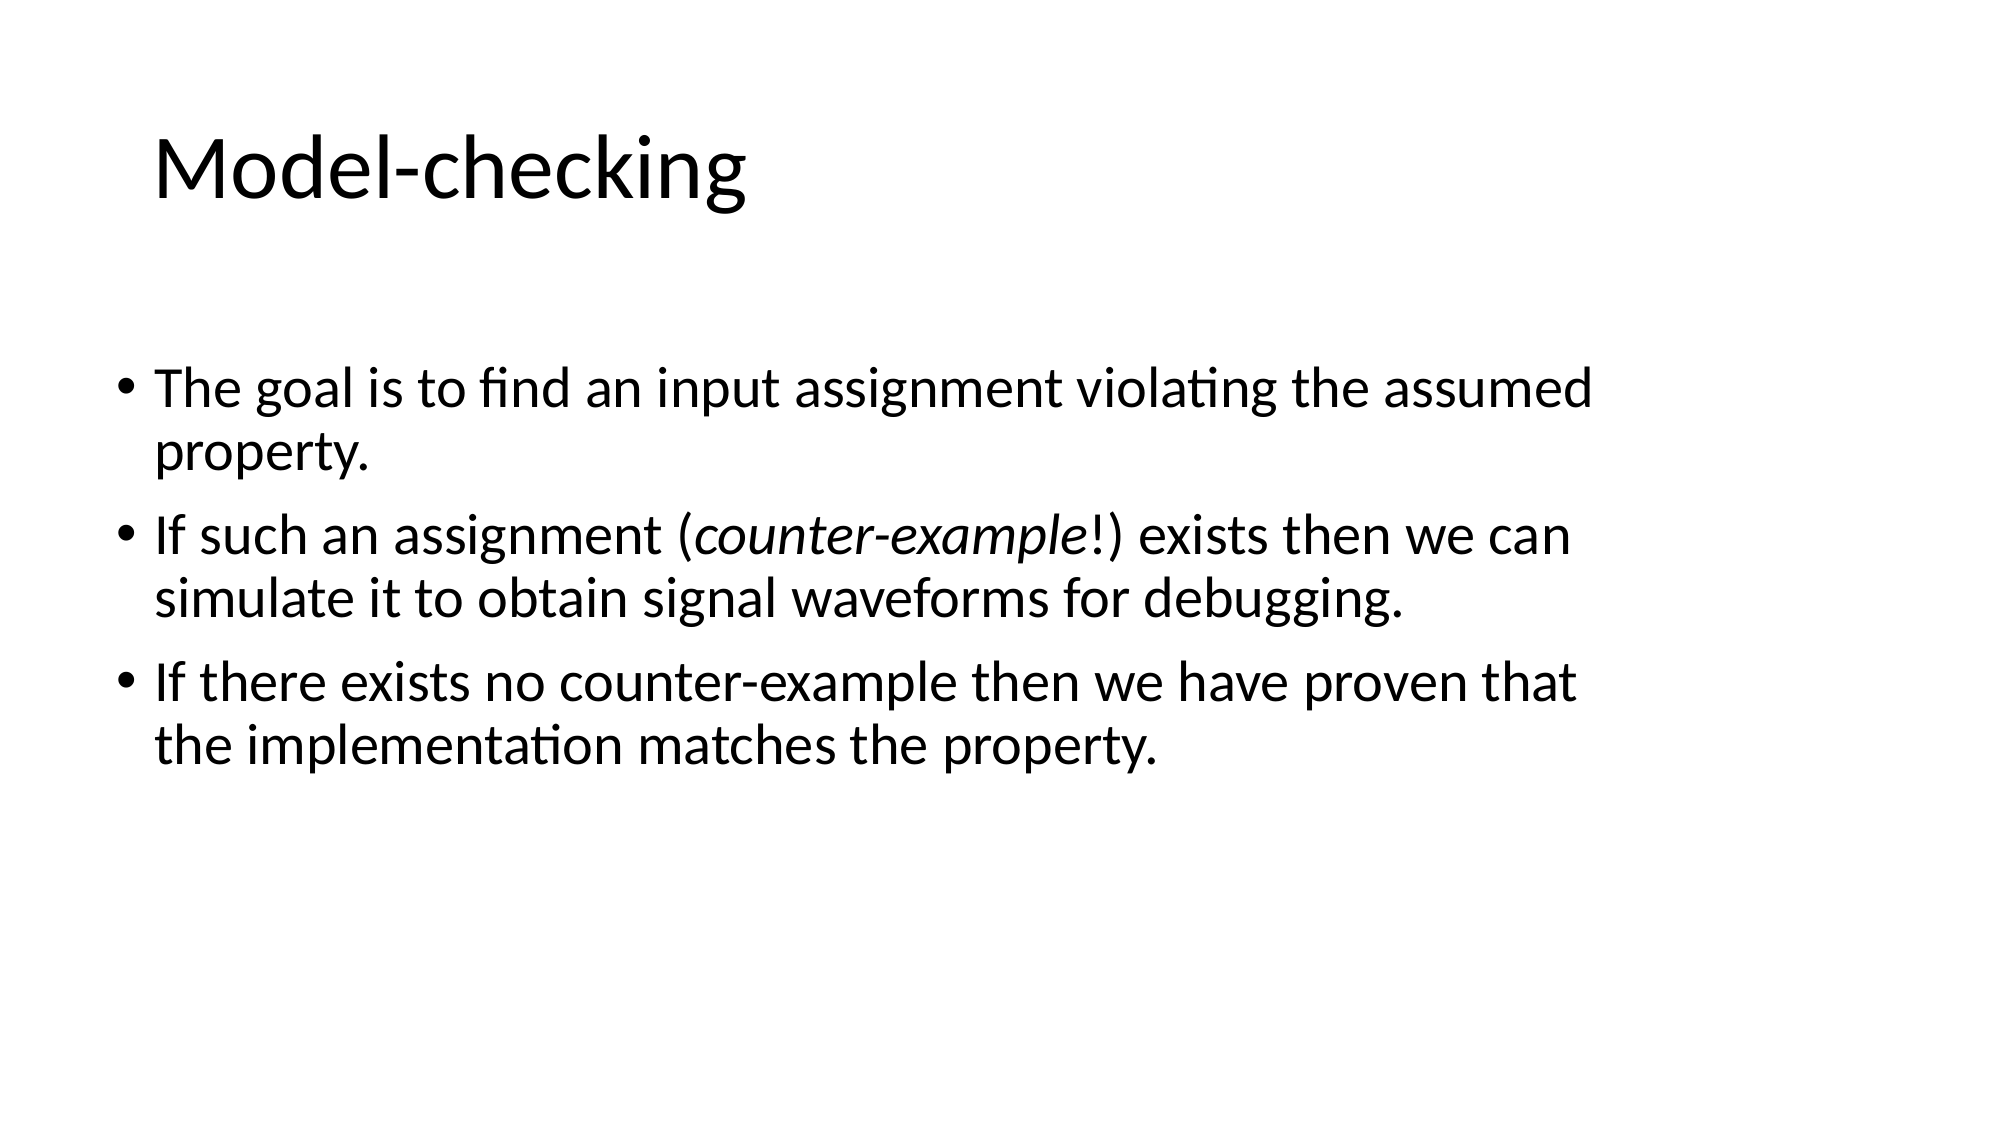

# Model-checking
The goal is to find an input assignment violating the assumed property.
If such an assignment (counter-example!) exists then we can simulate it to obtain signal waveforms for debugging.
If there exists no counter-example then we have proven that the implementation matches the property.